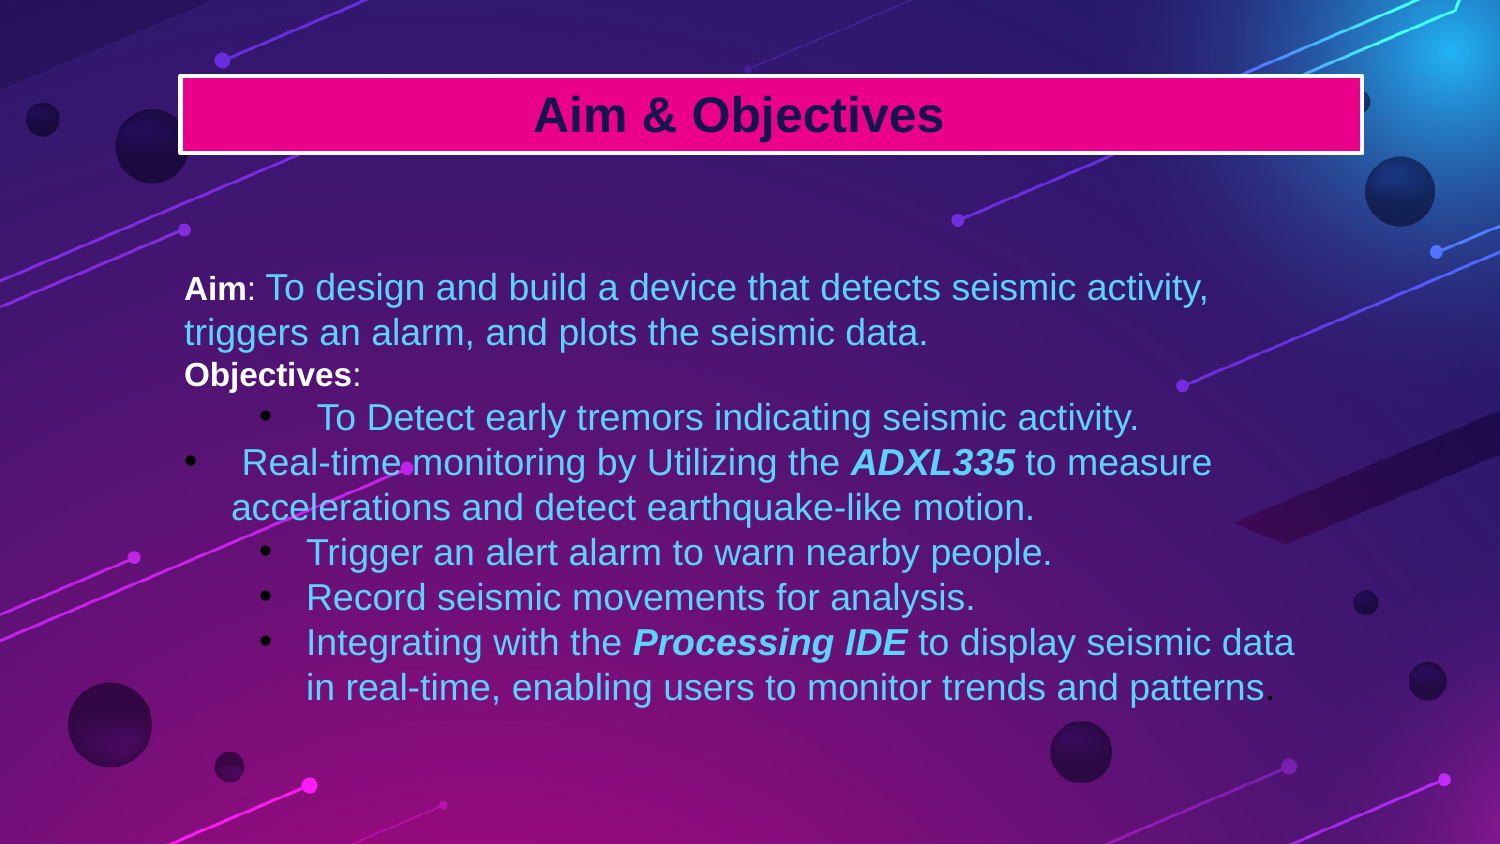

Aim & Objectives

Aim: To design and build a device that detects seismic activity, triggers an alarm, and plots the seismic data.
Objectives:
 To Detect early tremors indicating seismic activity.
 Real-time monitoring by Utilizing the ADXL335 to measure accelerations and detect earthquake-like motion.
Trigger an alert alarm to warn nearby people.
Record seismic movements for analysis.
Integrating with the Processing IDE to display seismic data in real-time, enabling users to monitor trends and patterns.